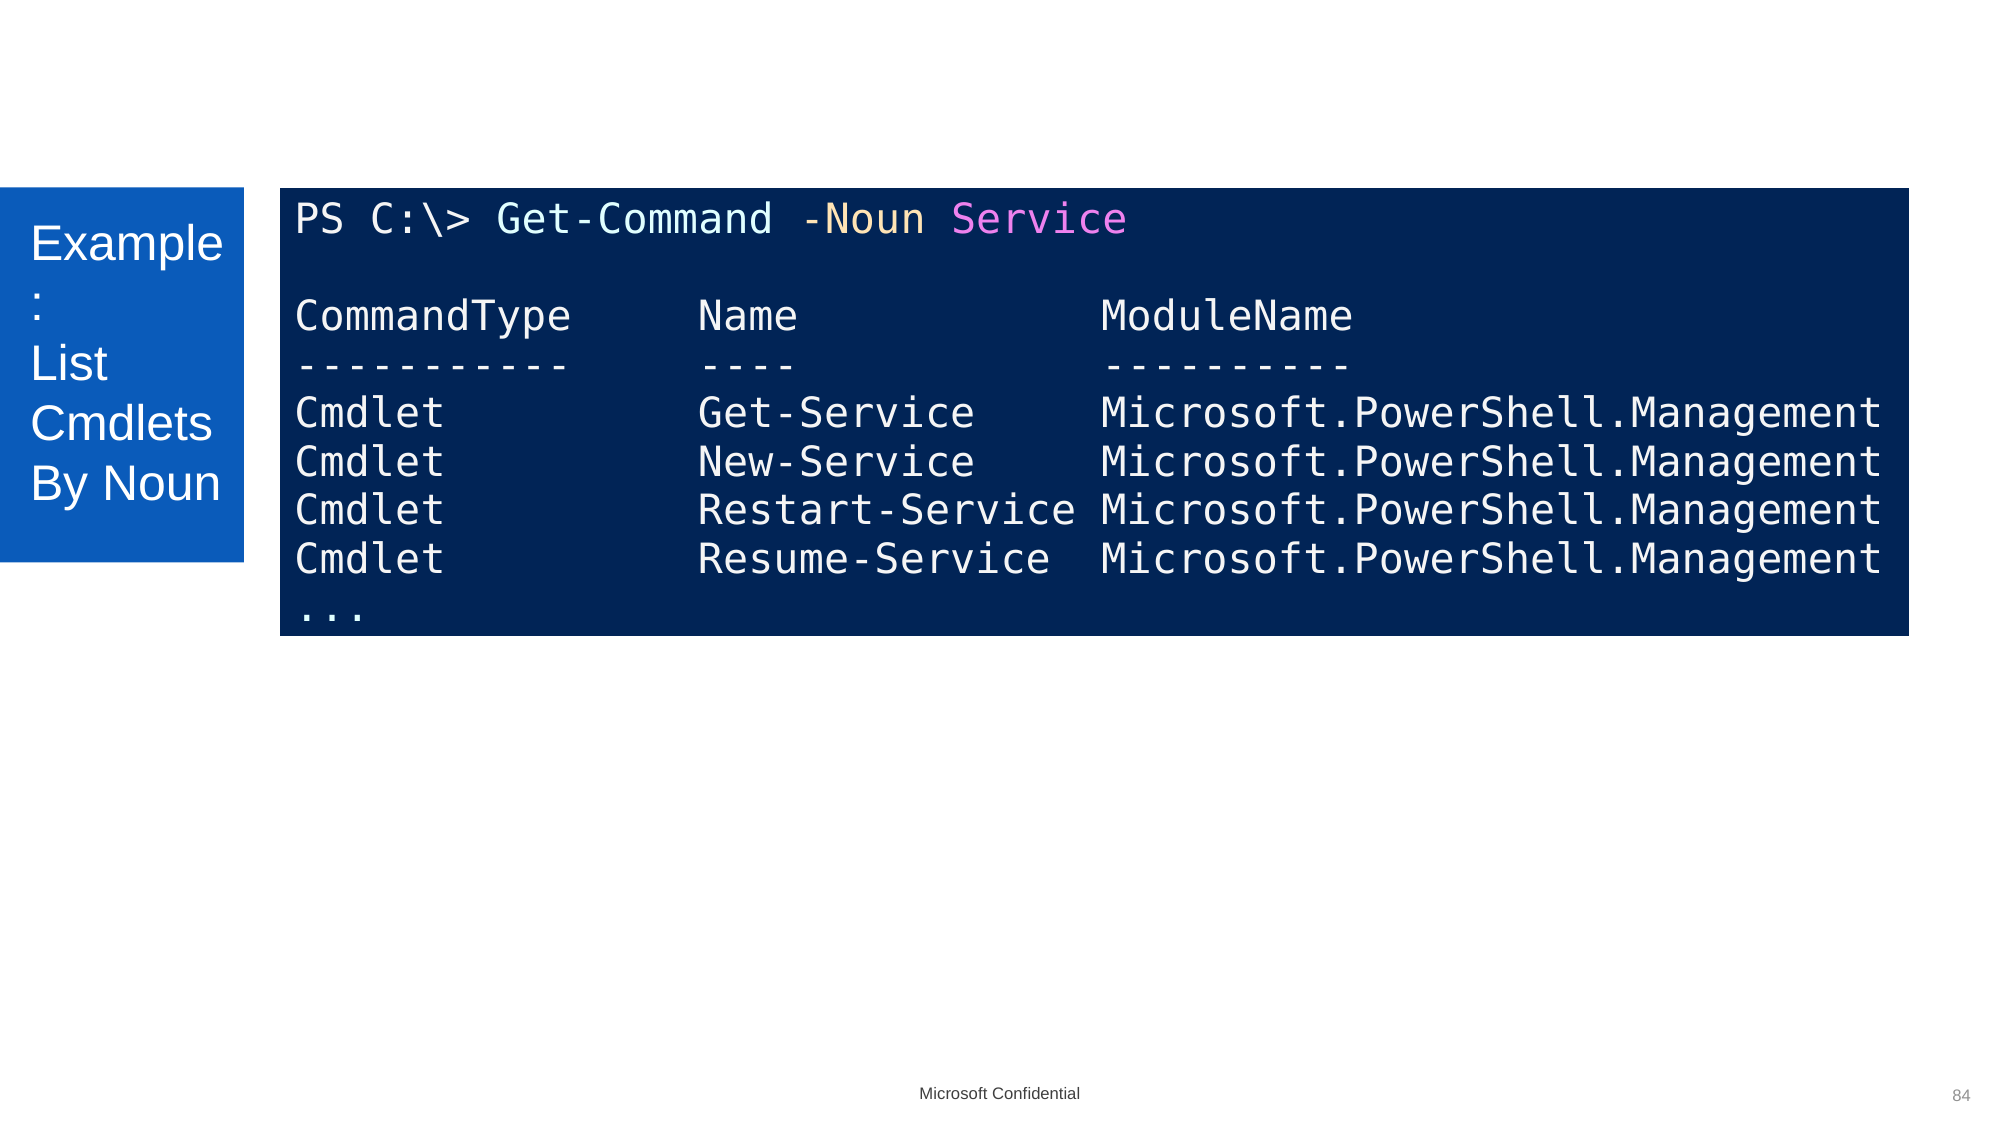

# Example: List Cmdlets By Noun
| PS C:\> Get-Command -Noun Service CommandType Name ModuleName ----------- ---- ---------- Cmdlet Get-Service Microsoft.PowerShell.Management Cmdlet New-Service Microsoft.PowerShell.Management Cmdlet Restart-Service Microsoft.PowerShell.Management Cmdlet Resume-Service Microsoft.PowerShell.Management ... |
| --- |
84